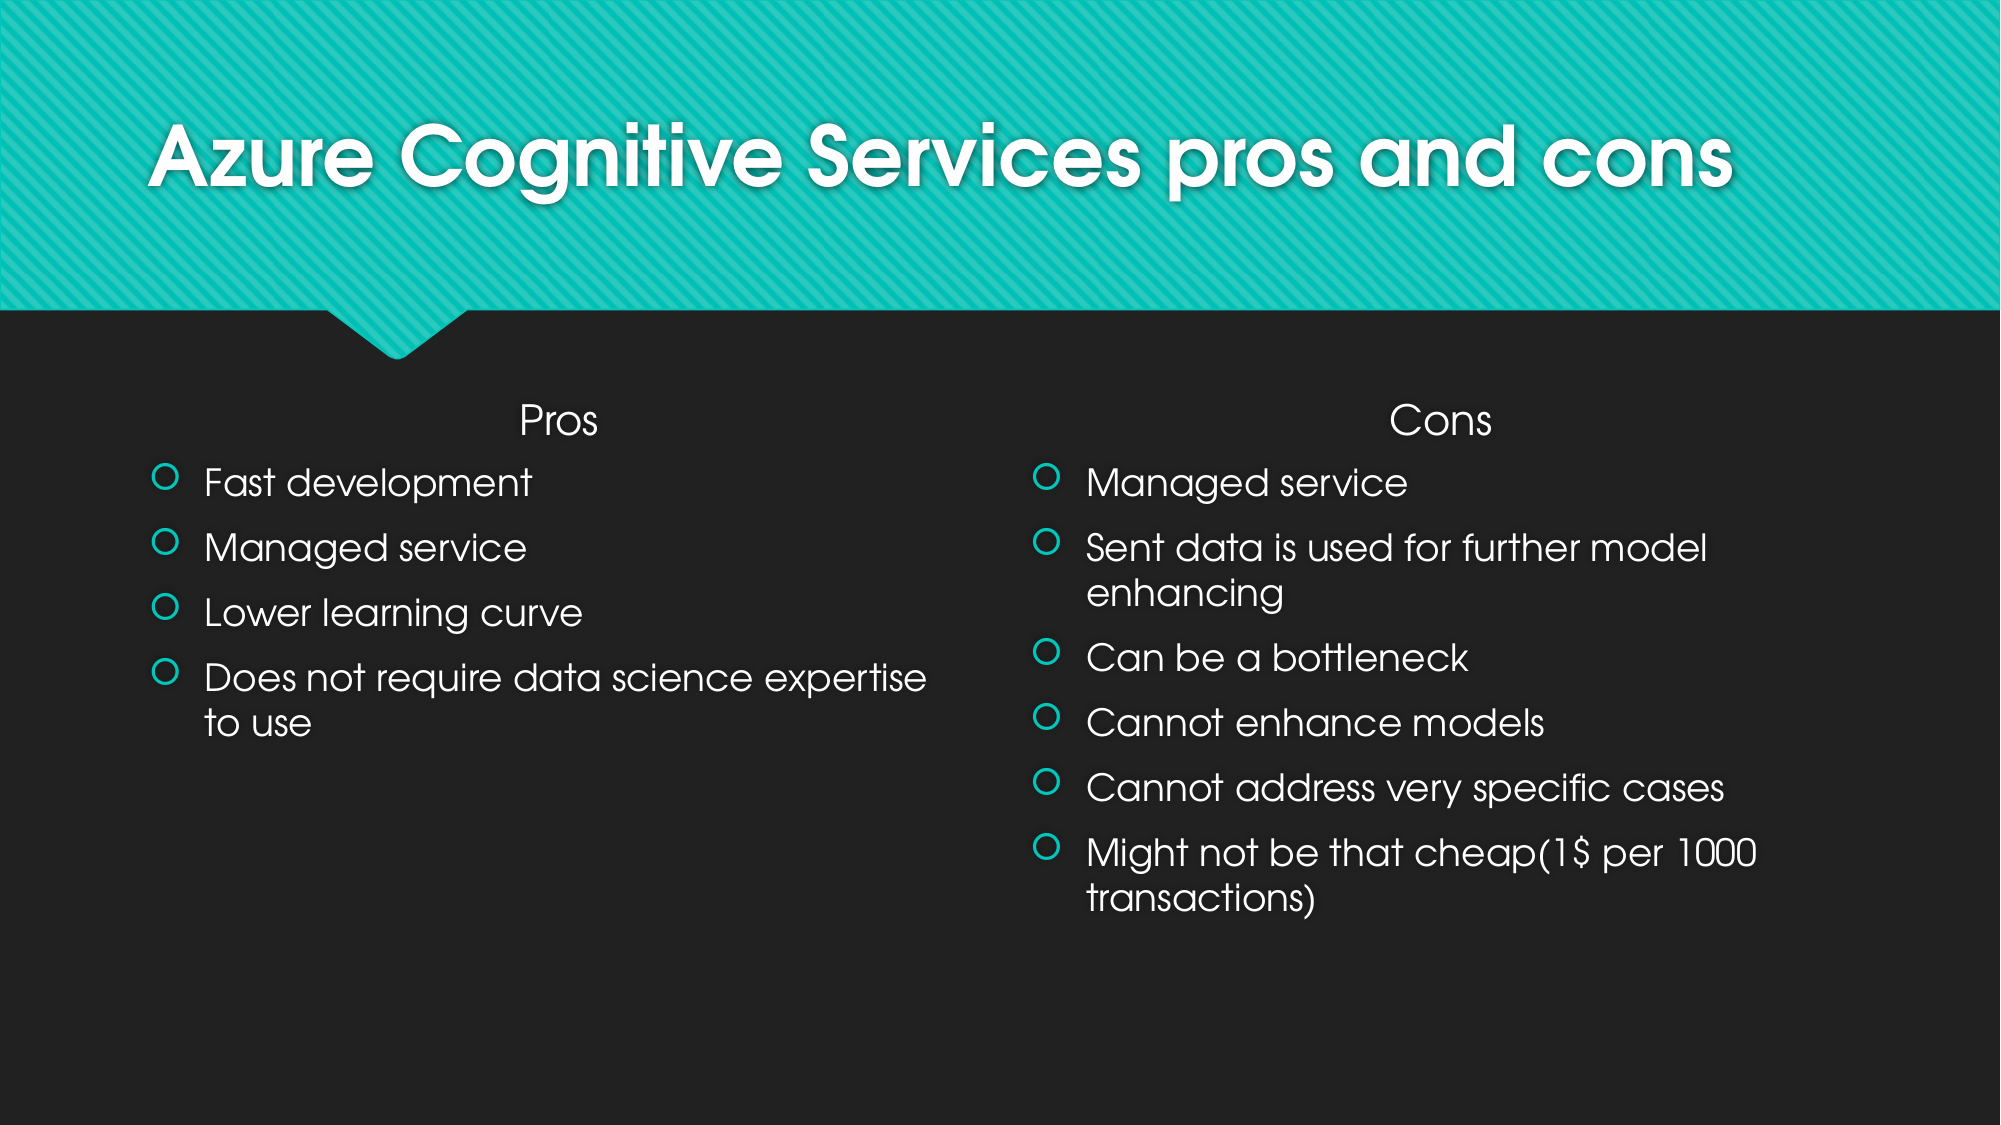

# Azure Cognitive Services pros and cons
Pros
Cons
Fast development
Managed service
Lower learning curve
Does not require data science expertise to use
Managed service
Sent data is used for further model enhancing
Can be a bottleneck
Cannot enhance models
Cannot address very specific cases
Might not be that cheap(1$ per 1000 transactions)